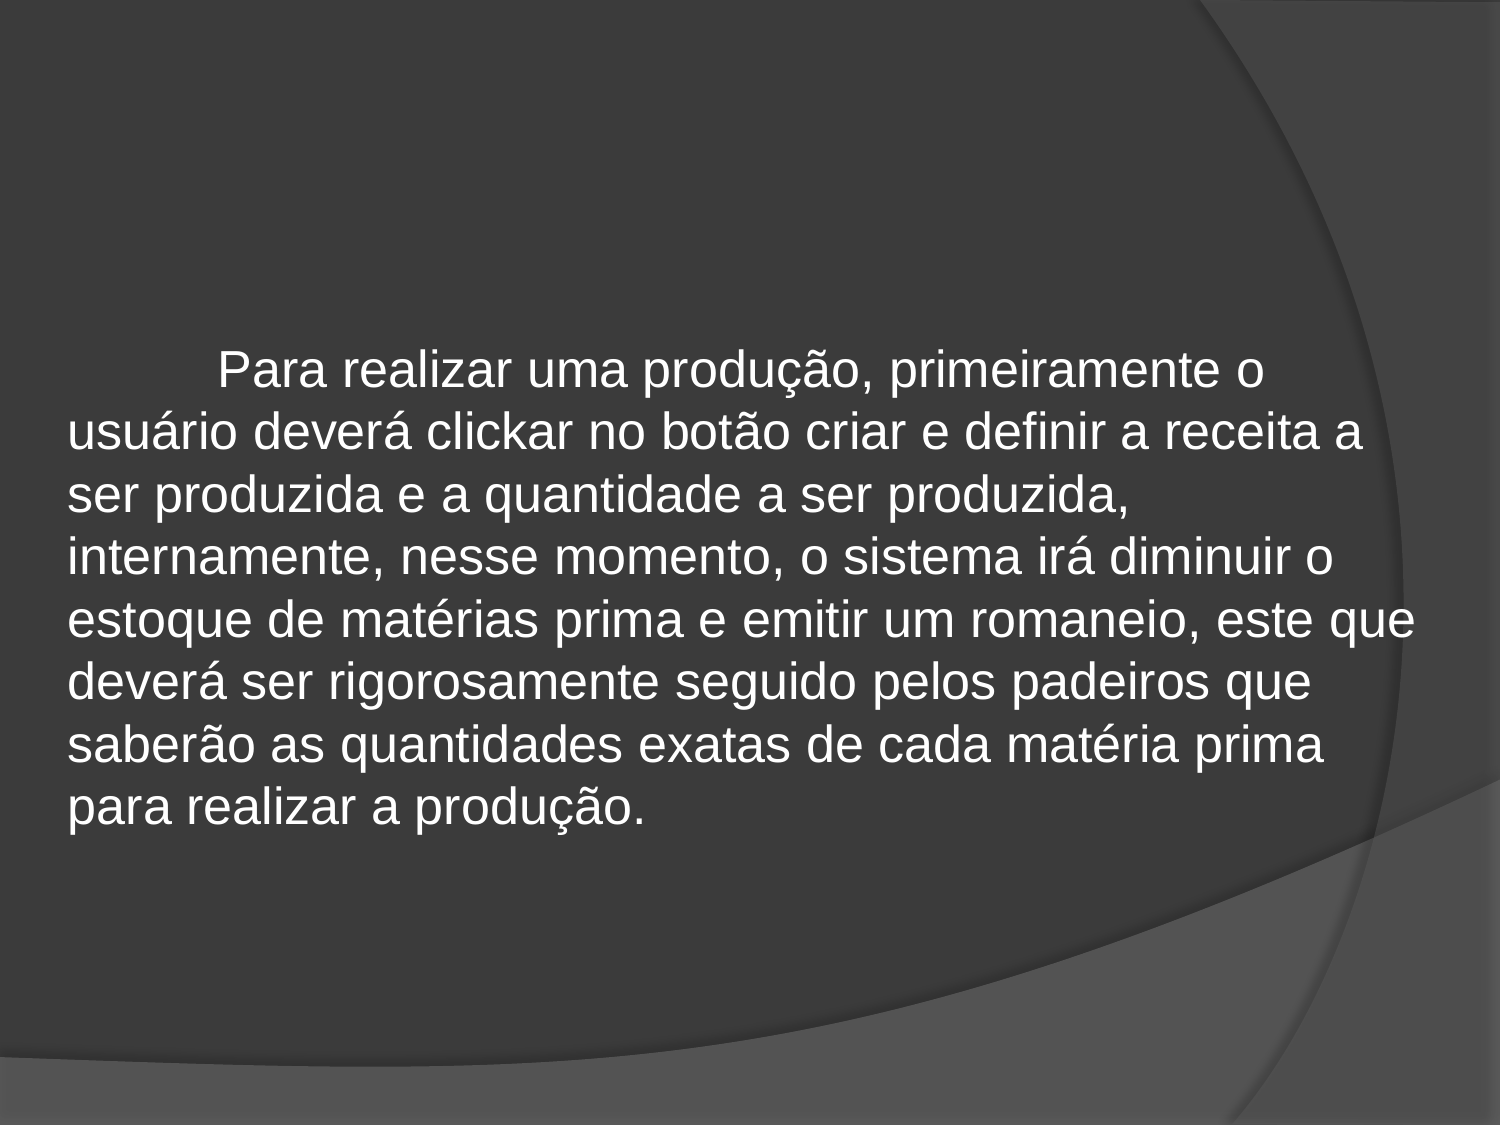

Para realizar uma produção, primeiramente o usuário deverá clickar no botão criar e definir a receita a ser produzida e a quantidade a ser produzida, internamente, nesse momento, o sistema irá diminuir o estoque de matérias prima e emitir um romaneio, este que deverá ser rigorosamente seguido pelos padeiros que saberão as quantidades exatas de cada matéria prima para realizar a produção.